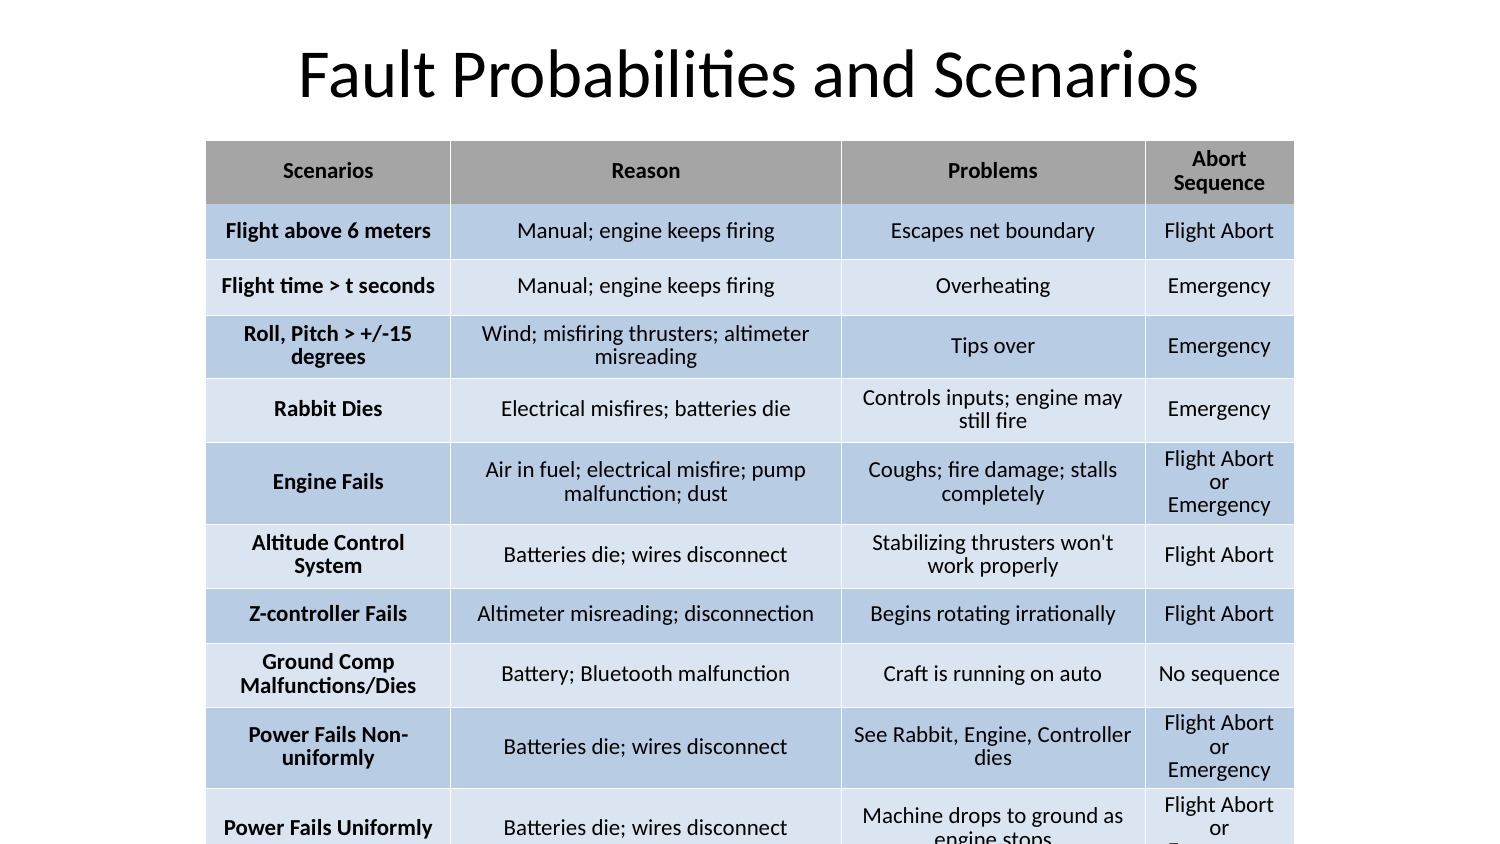

Fault Probabilities and Scenarios
| Scenarios | Reason | Problems | Abort Sequence |
| --- | --- | --- | --- |
| Flight above 6 meters | Manual; engine keeps firing | Escapes net boundary | Flight Abort |
| Flight time > t seconds | Manual; engine keeps firing | Overheating | Emergency |
| Roll, Pitch > +/-15 degrees | Wind; misfiring thrusters; altimeter misreading | Tips over | Emergency |
| Rabbit Dies | Electrical misfires; batteries die | Controls inputs; engine may still fire | Emergency |
| Engine Fails | Air in fuel; electrical misfire; pump malfunction; dust | Coughs; fire damage; stalls completely | Flight Abort or Emergency |
| Altitude Control System | Batteries die; wires disconnect | Stabilizing thrusters won't work properly | Flight Abort |
| Z-controller Fails | Altimeter misreading; disconnection | Begins rotating irrationally | Flight Abort |
| Ground Comp Malfunctions/Dies | Battery; Bluetooth malfunction | Craft is running on auto | No sequence |
| Power Fails Non-uniformly | Batteries die; wires disconnect | See Rabbit, Engine, Controller dies | Flight Abort or Emergency |
| Power Fails Uniformly | Batteries die; wires disconnect | Machine drops to ground as engine stops | Flight Abort or Emergency |